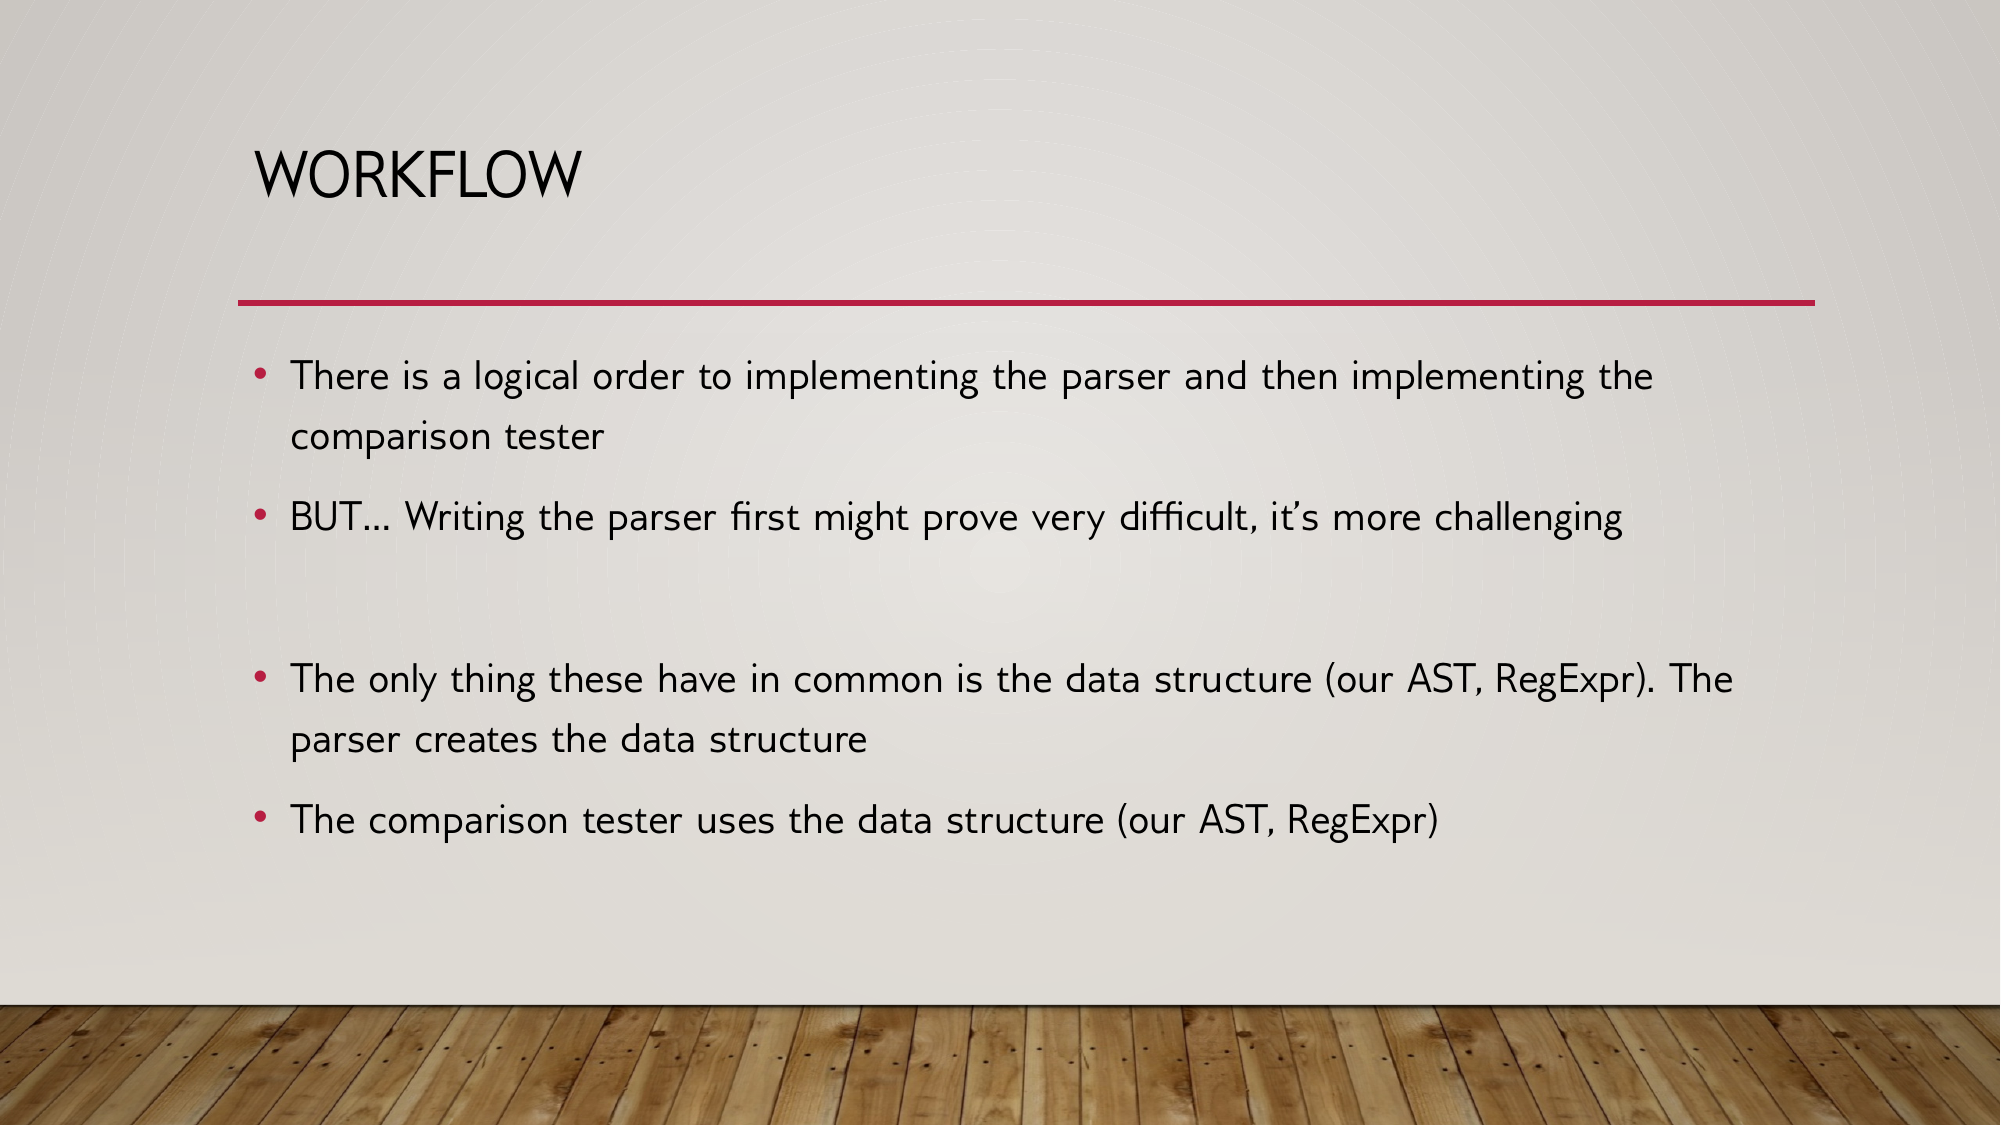

# Workflow
There is a logical order to implementing the parser and then implementing the comparison tester
BUT… Writing the parser first might prove very difficult, it’s more challenging

The only thing these have in common is the data structure (our AST, RegExpr). The parser creates the data structure
The comparison tester uses the data structure (our AST, RegExpr)